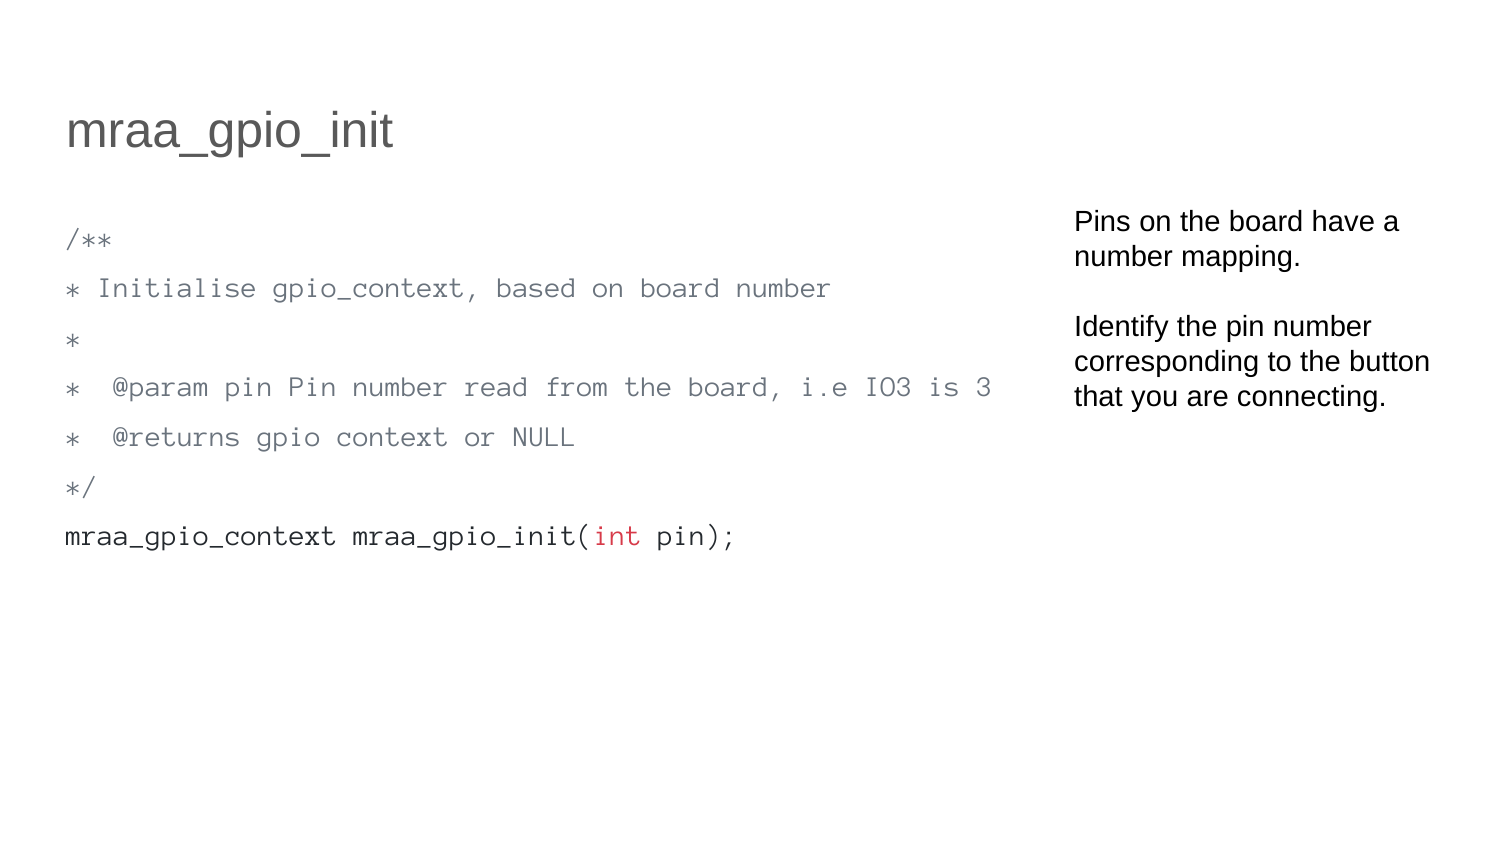

# mraa_gpio_init
Pins on the board have a number mapping.

Identify the pin number corresponding to the button that you are connecting.

/**
* Initialise gpio_context, based on board number
*
*  @param pin Pin number read from the board, i.e IO3 is 3
*  @returns gpio context or NULL
*/
mraa_gpio_context mraa_gpio_init(int pin);